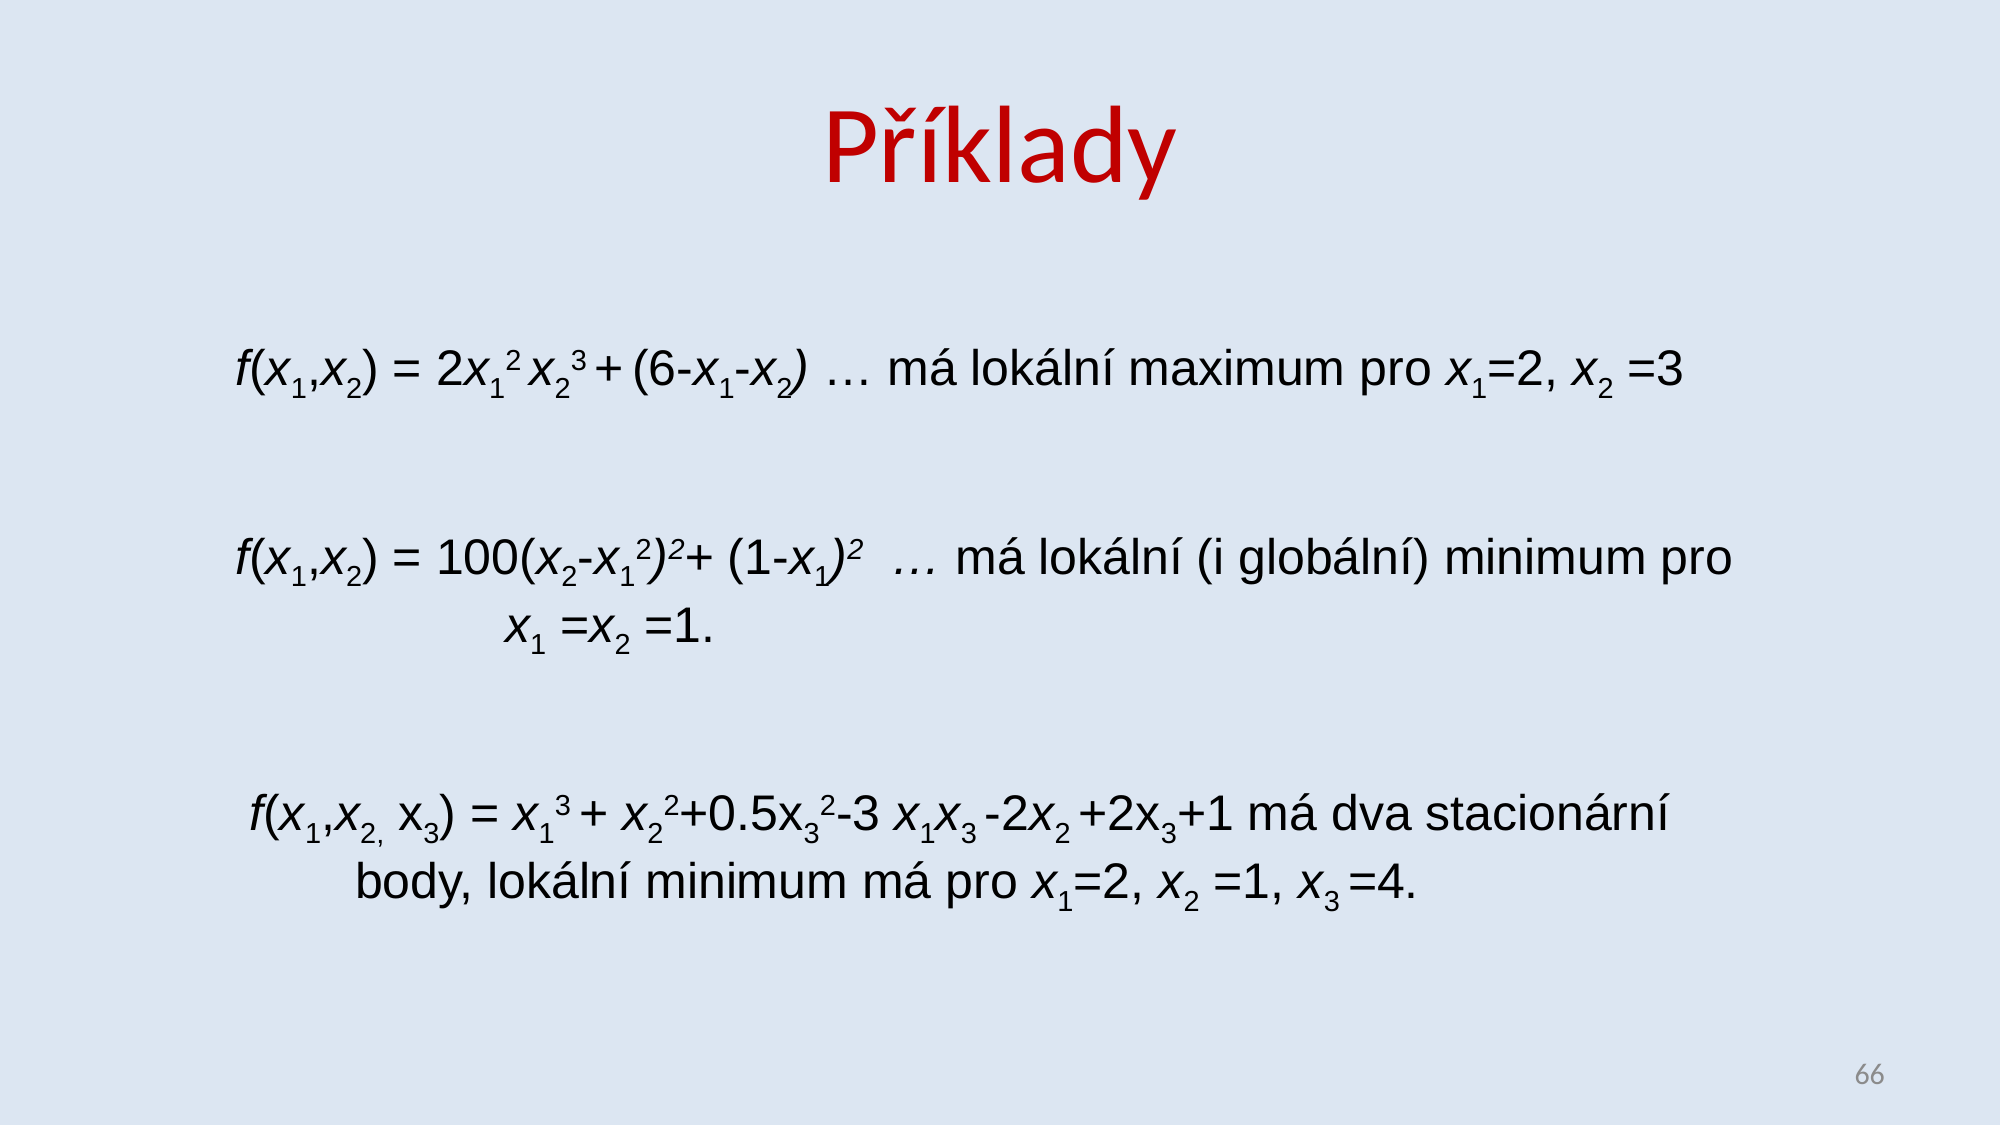

# Příklady

f(x1,x2) = 2x12 x23 + (6-x1-x2) … má lokální maximum pro x1=2, x2 =3

f(x1,x2) = 100(x2-x12)2+ (1-x1)2  … má lokální (i globální) minimum pro
		x1 =x2 =1.

 f(x1,x2, x3) = x13 + x22+0.5x32-3 x1x3 -2x2 +2x3+1 má dva stacionární body, lokální minimum má pro x1=2, x2 =1, x3 =4.
66